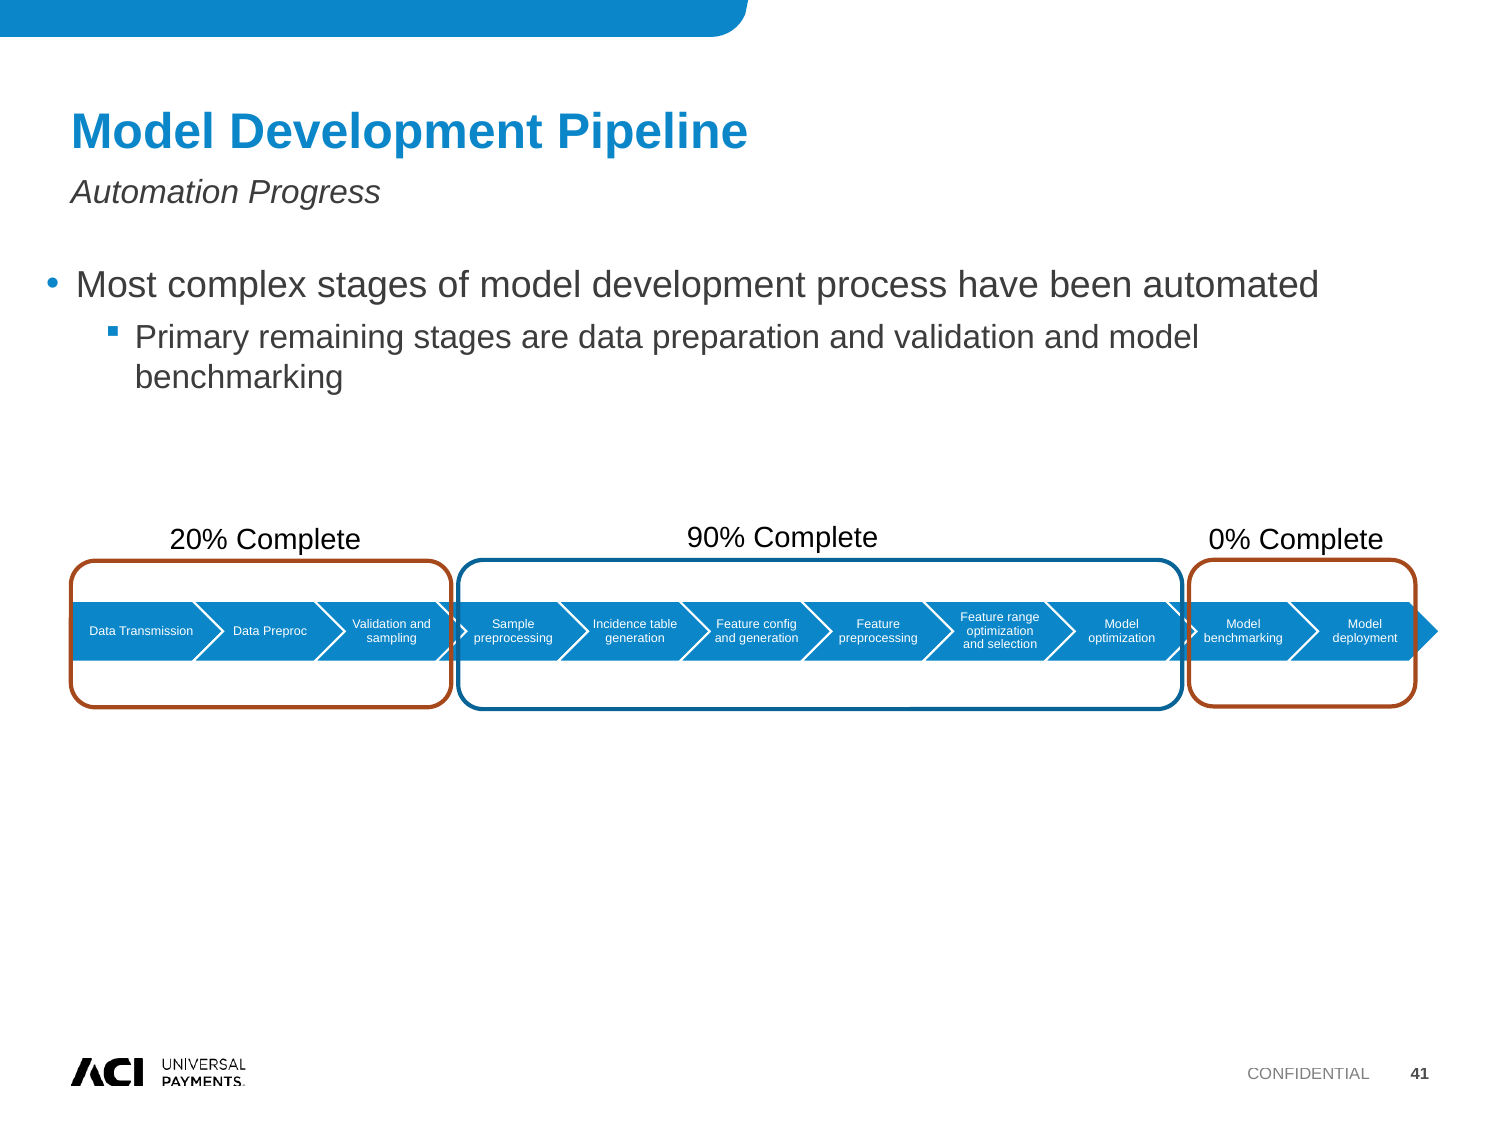

# Model Development Pipeline

Automation Progress

Most complex stages of model development process have been automated
Primary remaining stages are data preparation and validation and model benchmarking

Data Transmission
Data Preproc
Validation and sampling
Sample preprocessing
Incidence table generation
Feature config and generation
Feature preprocessing
Feature range optimization and selection
Model optimization
Model benchmarking
Model deployment
90% Complete
20% Complete
0% Complete

Confidential
41